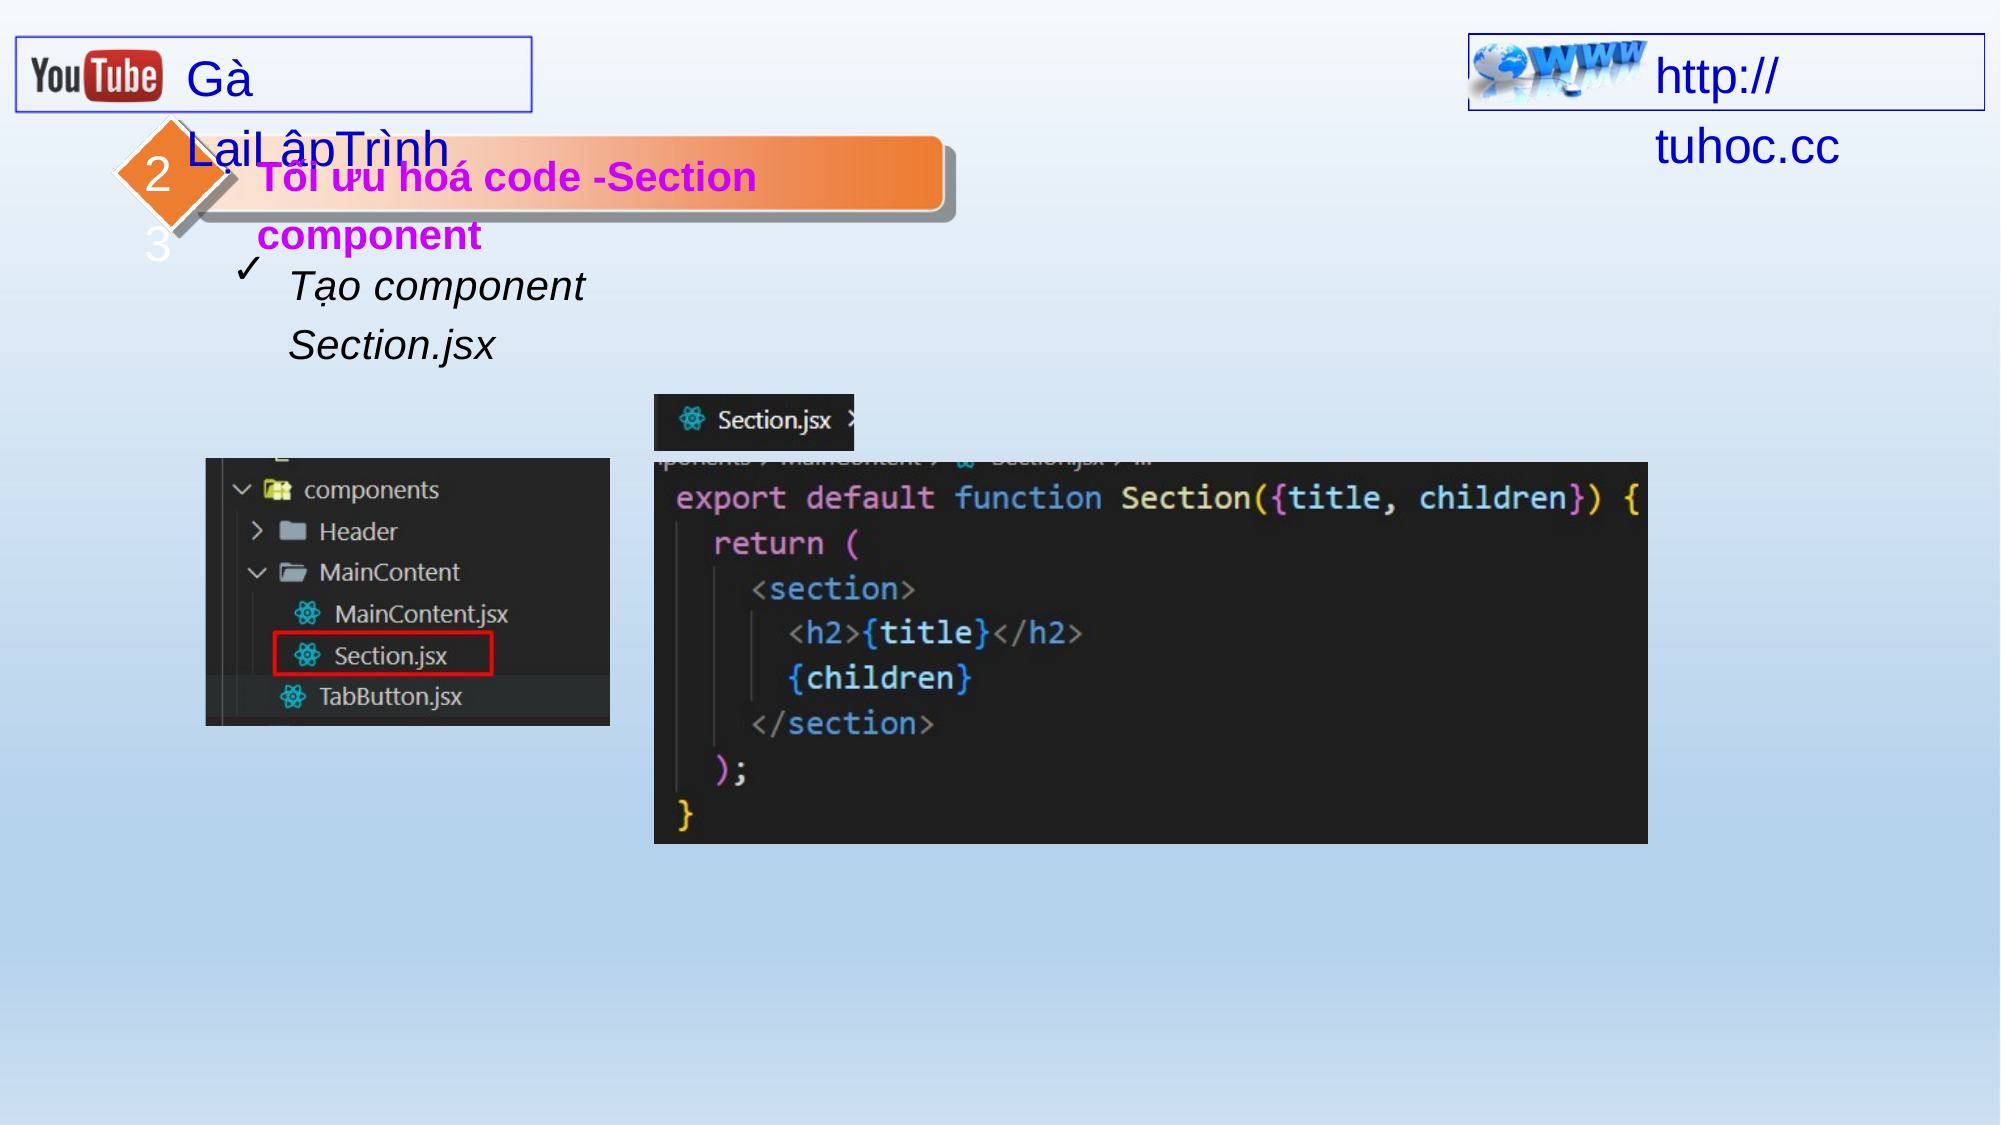

http:// tuhoc.cc

Gà LạiLậpTrình

23
Tối ưu hoá code -Section component

✓
Tạo component Section.jsx